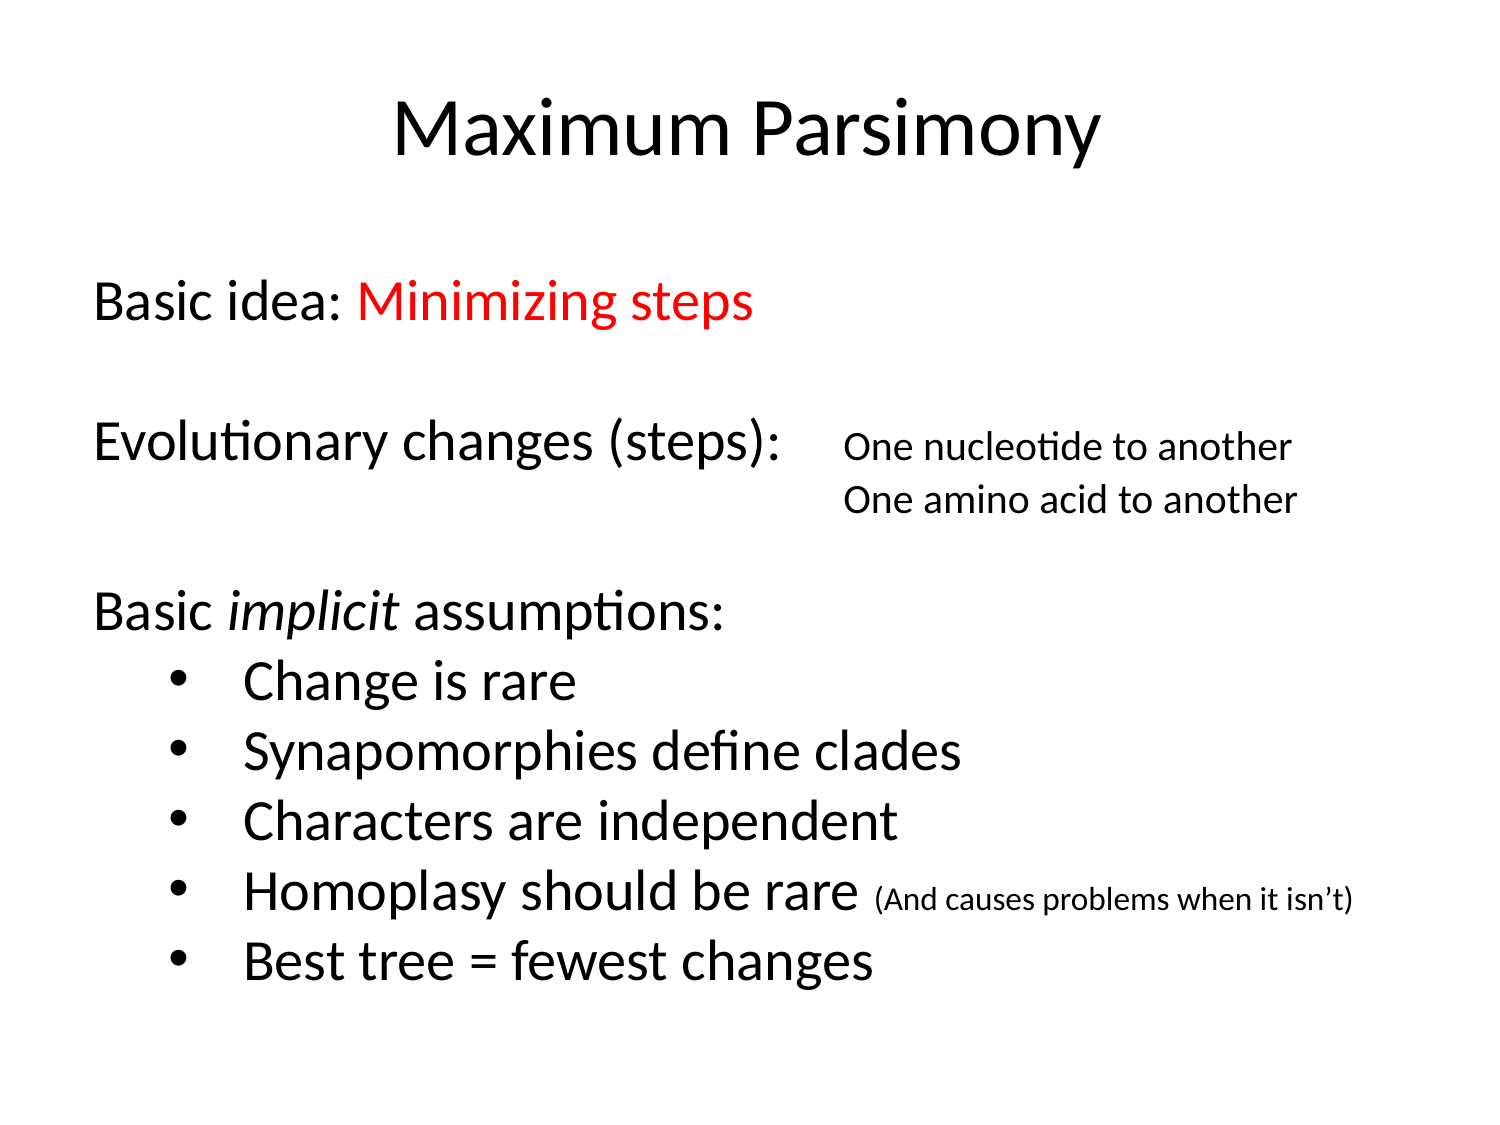

Maximum Parsimony
Basic idea: Minimizing steps

Evolutionary changes (steps):	One nucleotide to another
					One amino acid to another

Basic implicit assumptions:
Change is rare
Synapomorphies define clades
Characters are independent
Homoplasy should be rare (And causes problems when it isn’t)
Best tree = fewest changes